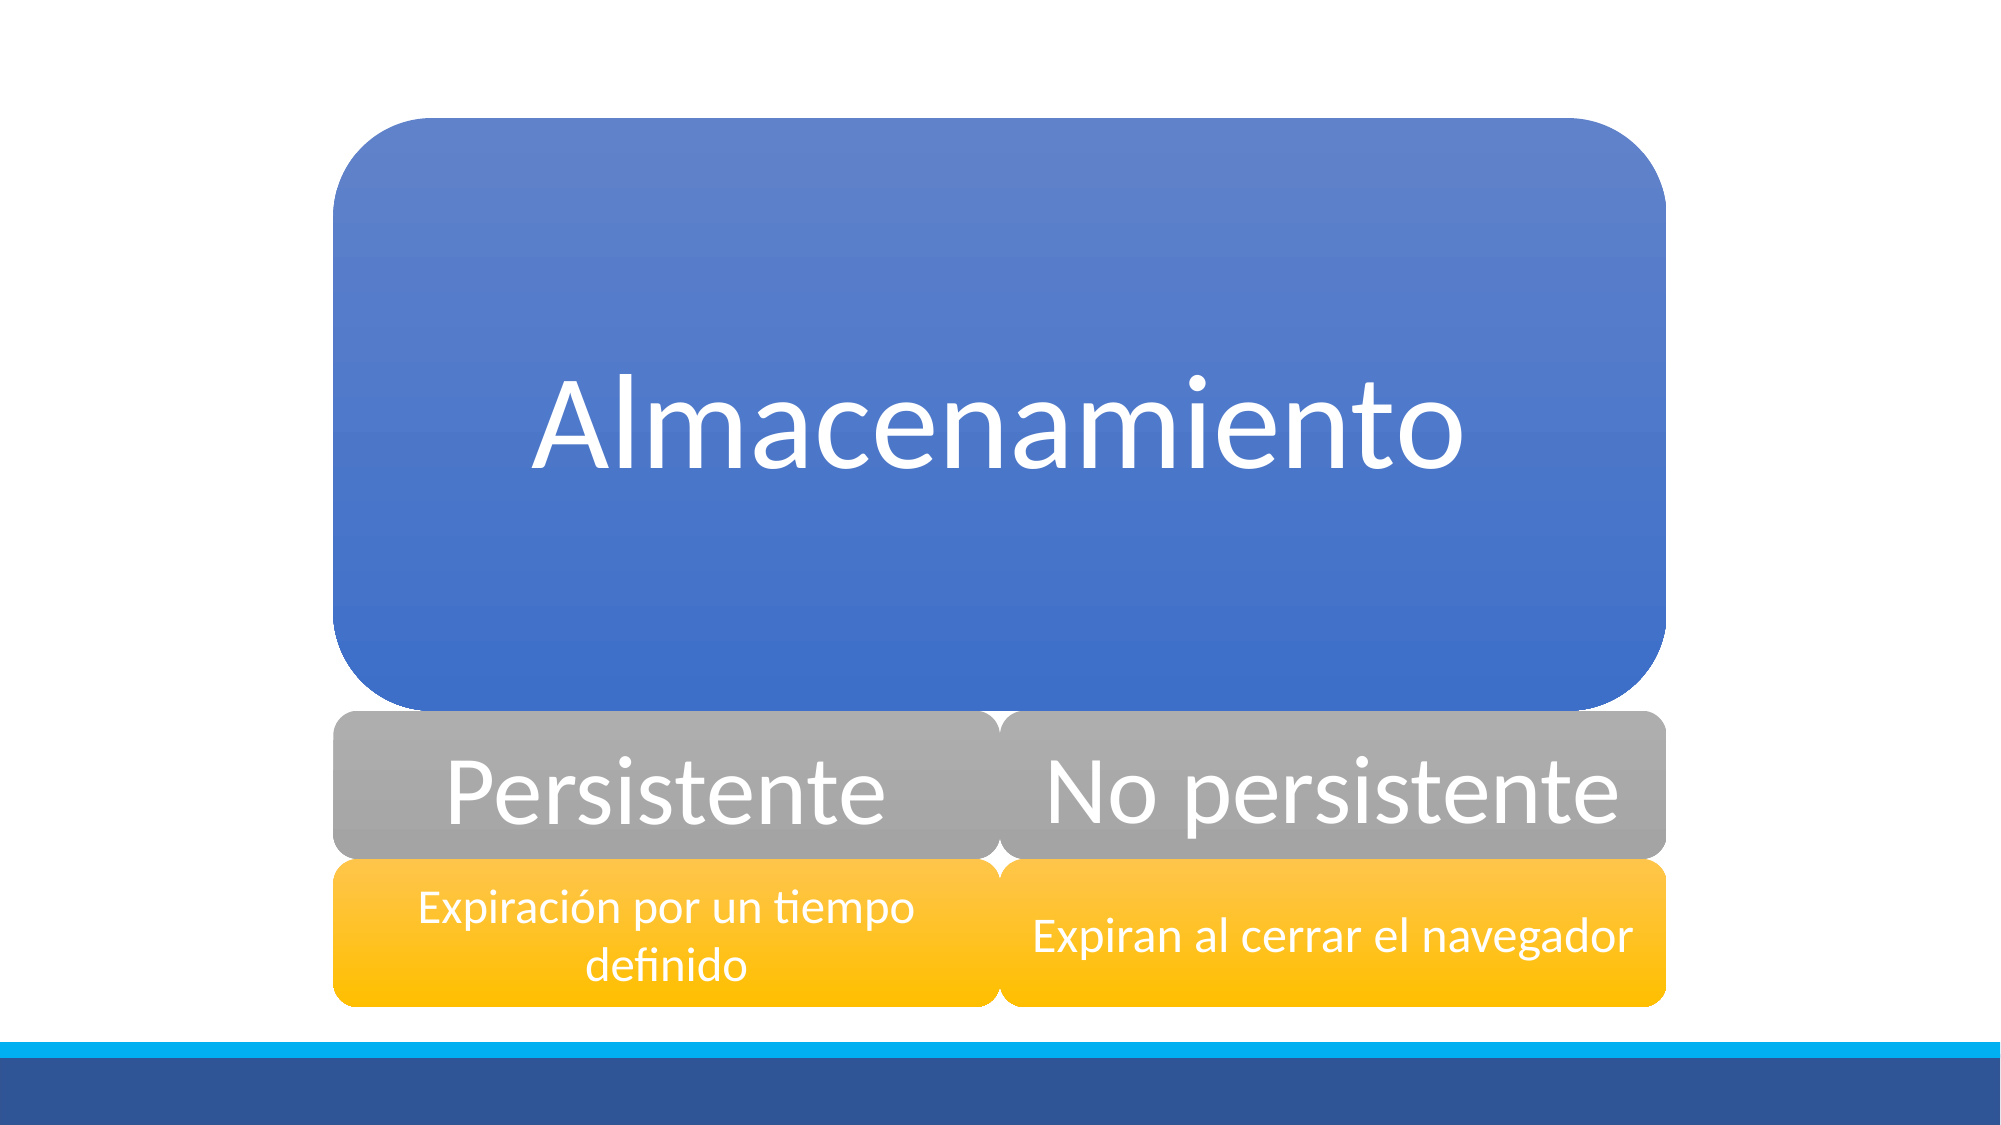

Almacenamiento
Persistente
No persistente
Expiran al cerrar el navegador
Expiración por un tiempo definido